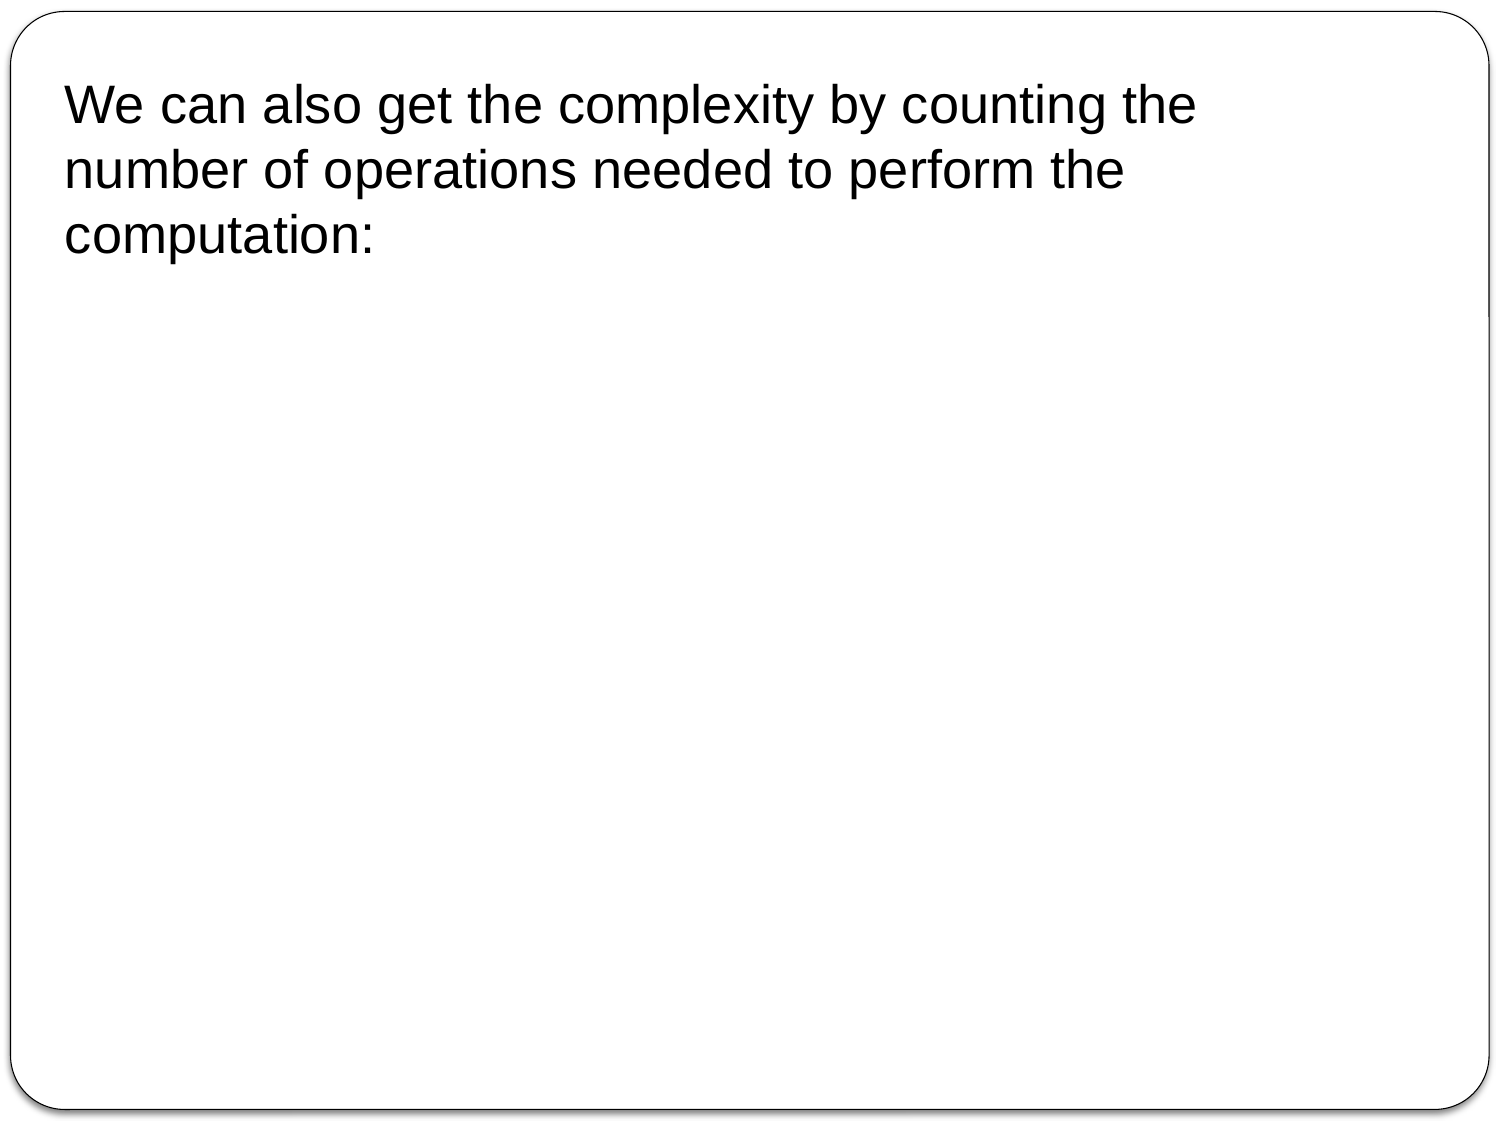

We can also get the complexity by counting the number of operations needed to perform the computation: